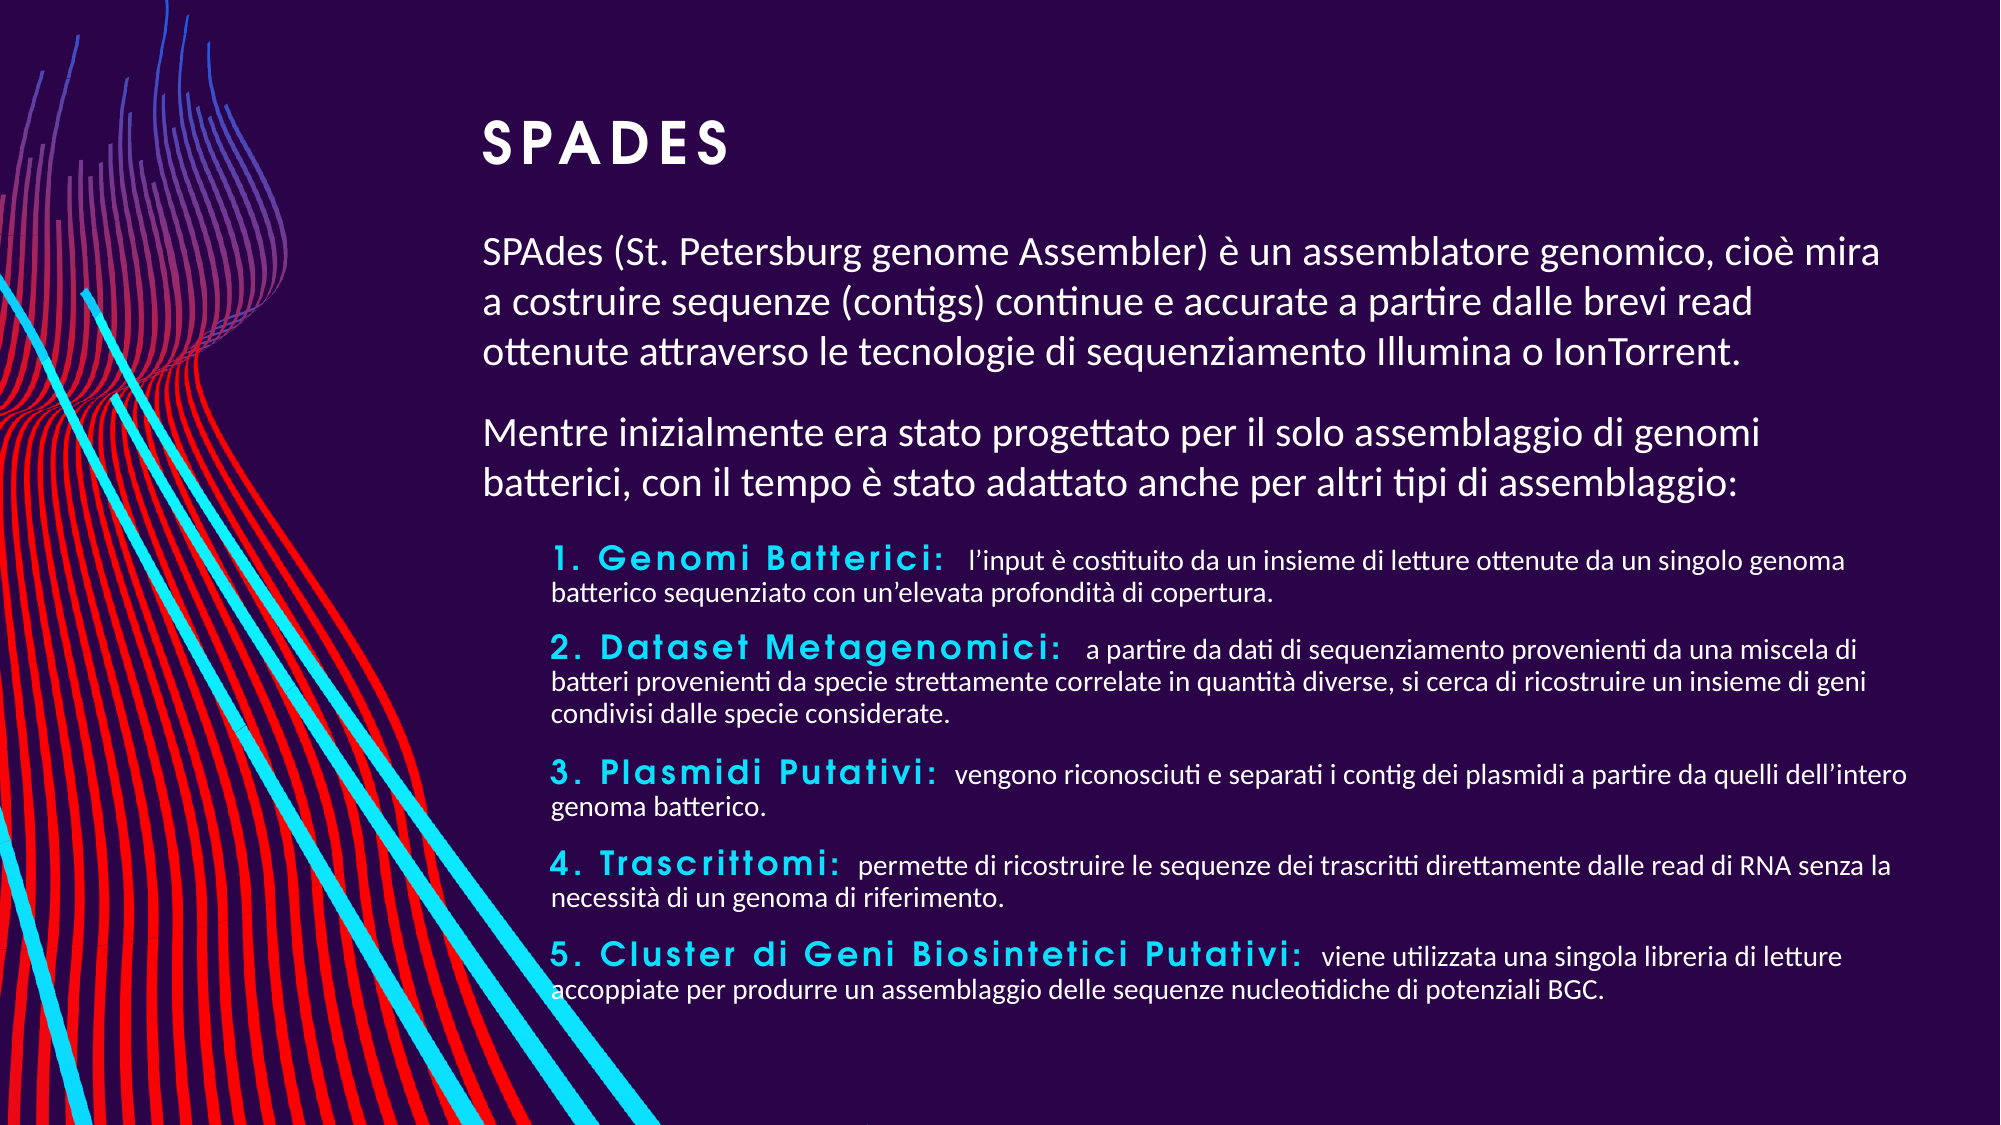

# SPAdes
SPAdes (St. Petersburg genome Assembler) è un assemblatore genomico, cioè mira a costruire sequenze (contigs) continue e accurate a partire dalle brevi read ottenute attraverso le tecnologie di sequenziamento Illumina o IonTorrent.
Mentre inizialmente era stato progettato per il solo assemblaggio di genomi batterici, con il tempo è stato adattato anche per altri tipi di assemblaggio:
1. Genomi Batterici:  l’input è costituito da un insieme di letture ottenute da un singolo genoma batterico sequenziato con un’elevata profondità di copertura.

2. Dataset Metagenomici:  a partire da dati di sequenziamento provenienti da una miscela di batteri provenienti da specie strettamente correlate in quantità diverse, si cerca di ricostruire un insieme di geni condivisi dalle specie considerate.

3. Plasmidi Putativi: vengono riconosciuti e separati i contig dei plasmidi a partire da quelli dell’intero genoma batterico.

4. Trascrittomi: permette di ricostruire le sequenze dei trascritti direttamente dalle read di RNA senza la necessità di un genoma di riferimento.
5. Cluster di Geni Biosintetici Putativi: viene utilizzata una singola libreria di letture accoppiate per produrre un assemblaggio delle sequenze nucleotidiche di potenziali BGC.